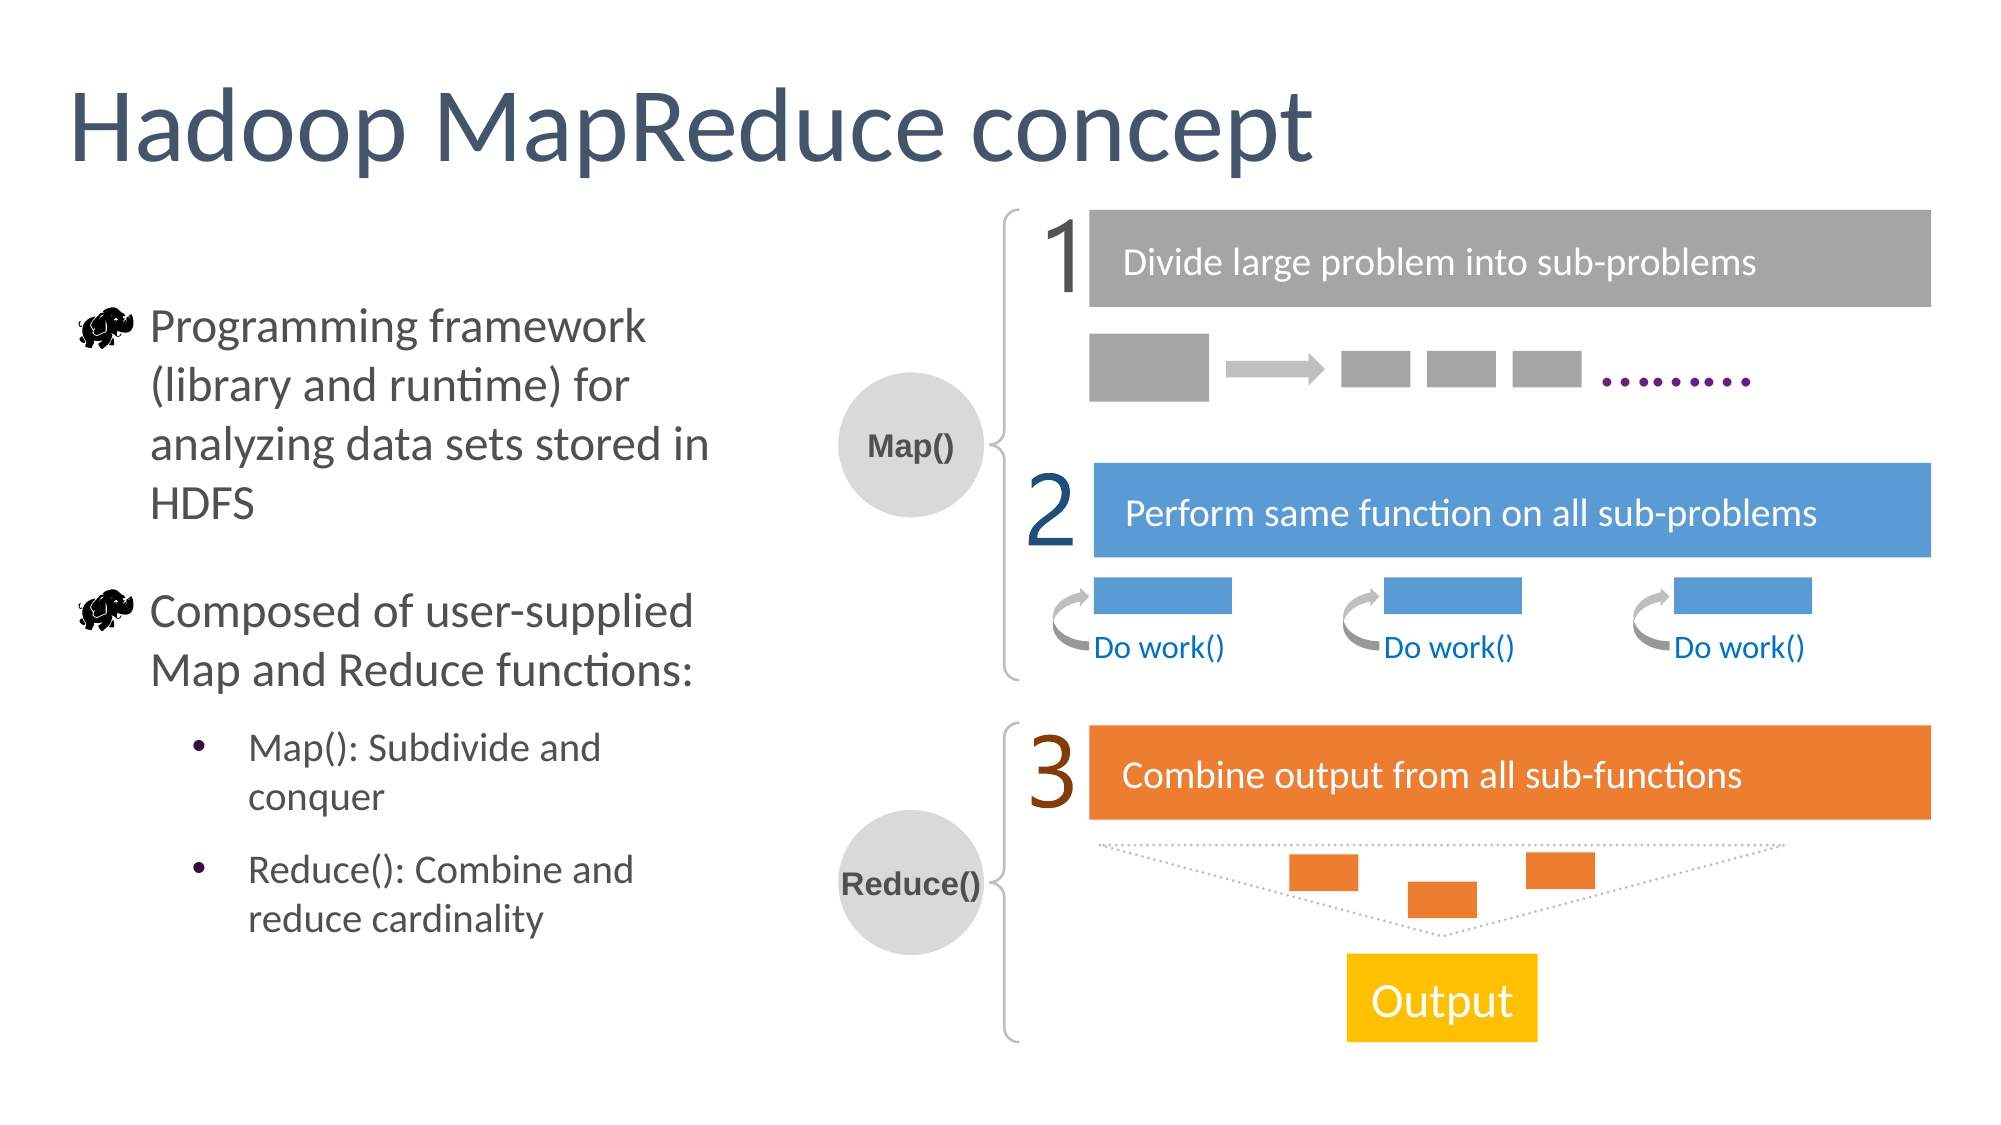

Hadoop MapReduce concept

  Divide large problem into sub-problems

Programming framework (library and runtime) for analyzing data sets stored in HDFS

………

Map()
  Perform same function on all sub-problems

Composed of user-supplied Map and Reduce functions:

Do work()

Do work()

Do work()
Map(): Subdivide and conquer

  Combine output from all sub-functions

Reduce()
Reduce(): Combine and reduce cardinality

Output